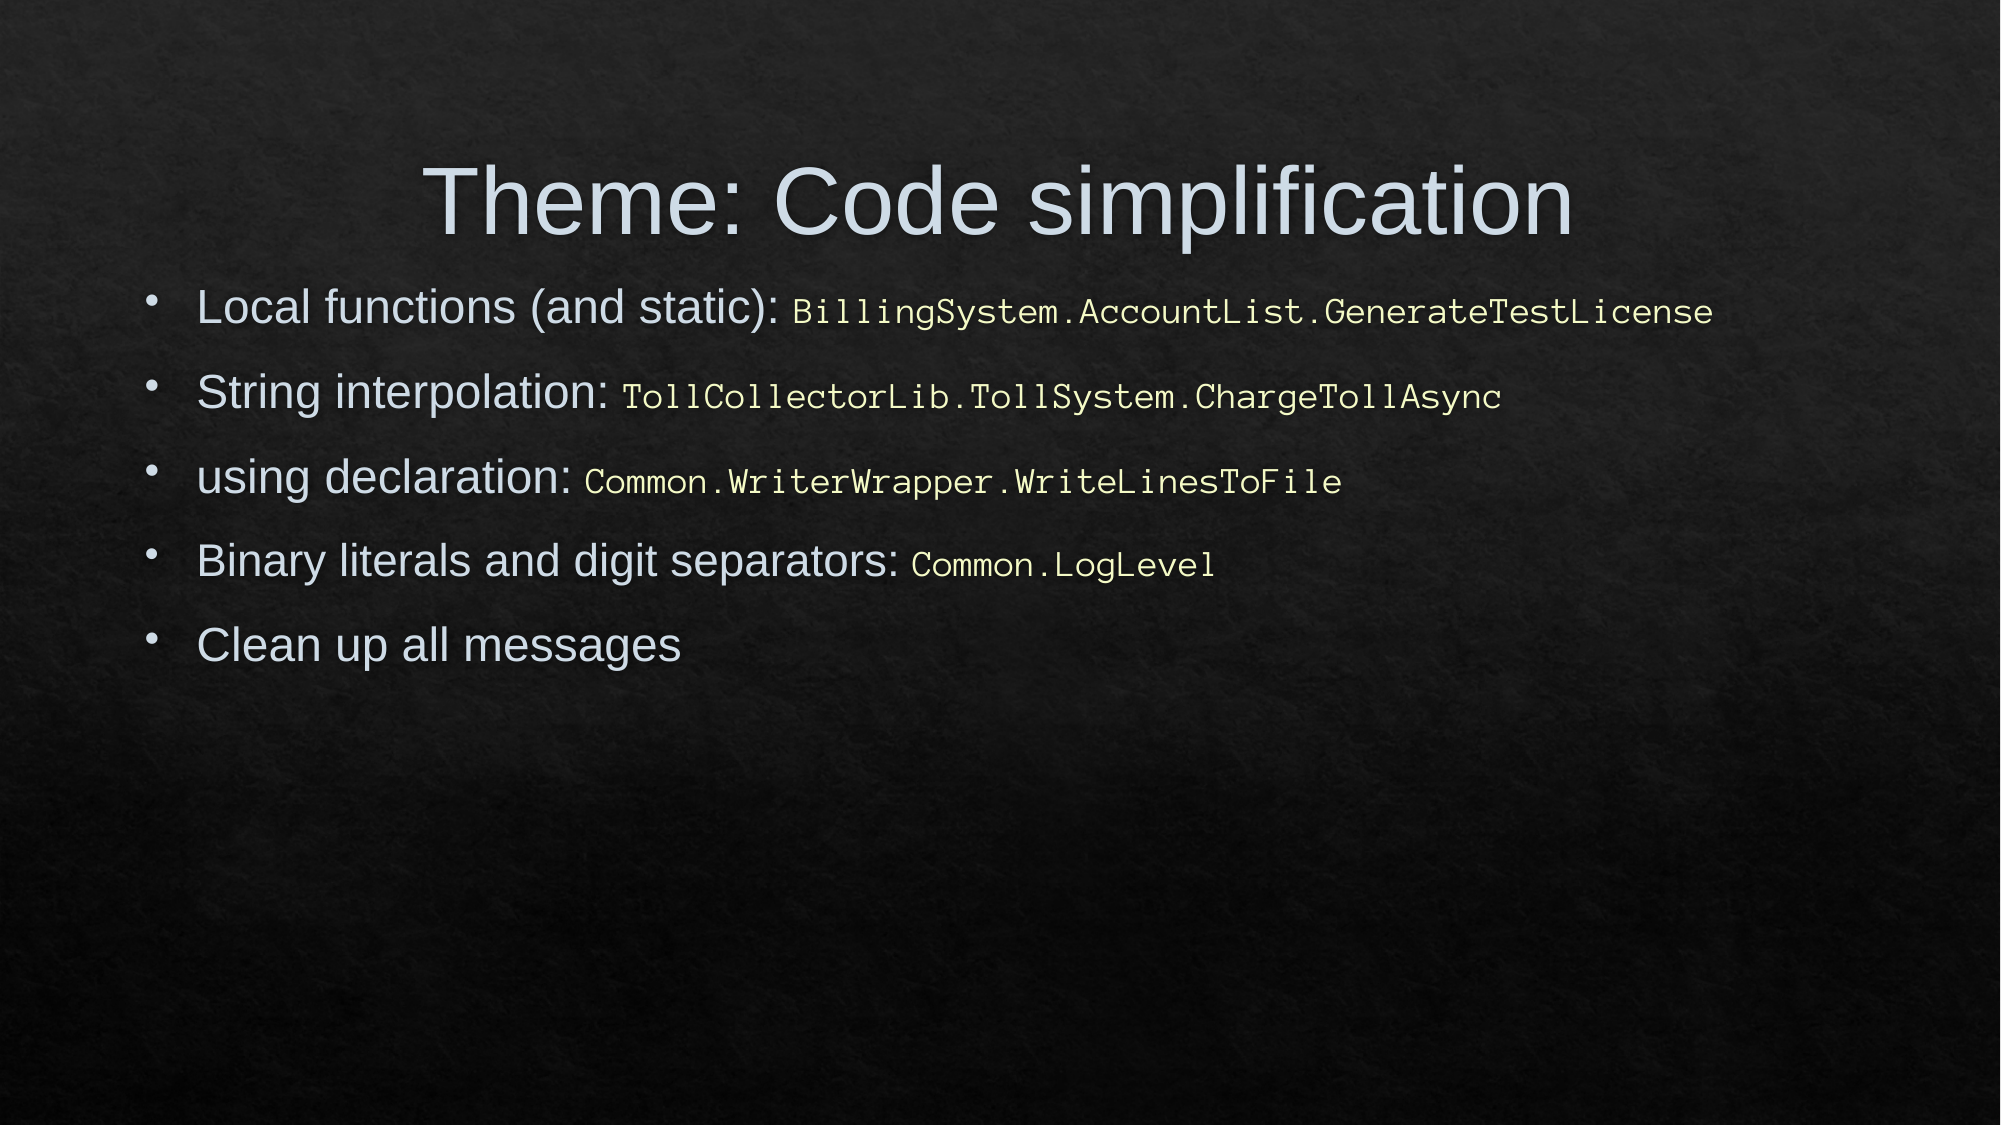

# Theme: Code simplification
Local functions (and static): BillingSystem.AccountList.GenerateTestLicense
String interpolation: TollCollectorLib.TollSystem.ChargeTollAsync
using declaration: Common.WriterWrapper.WriteLinesToFile
Binary literals and digit separators: Common.LogLevel
Clean up all messages